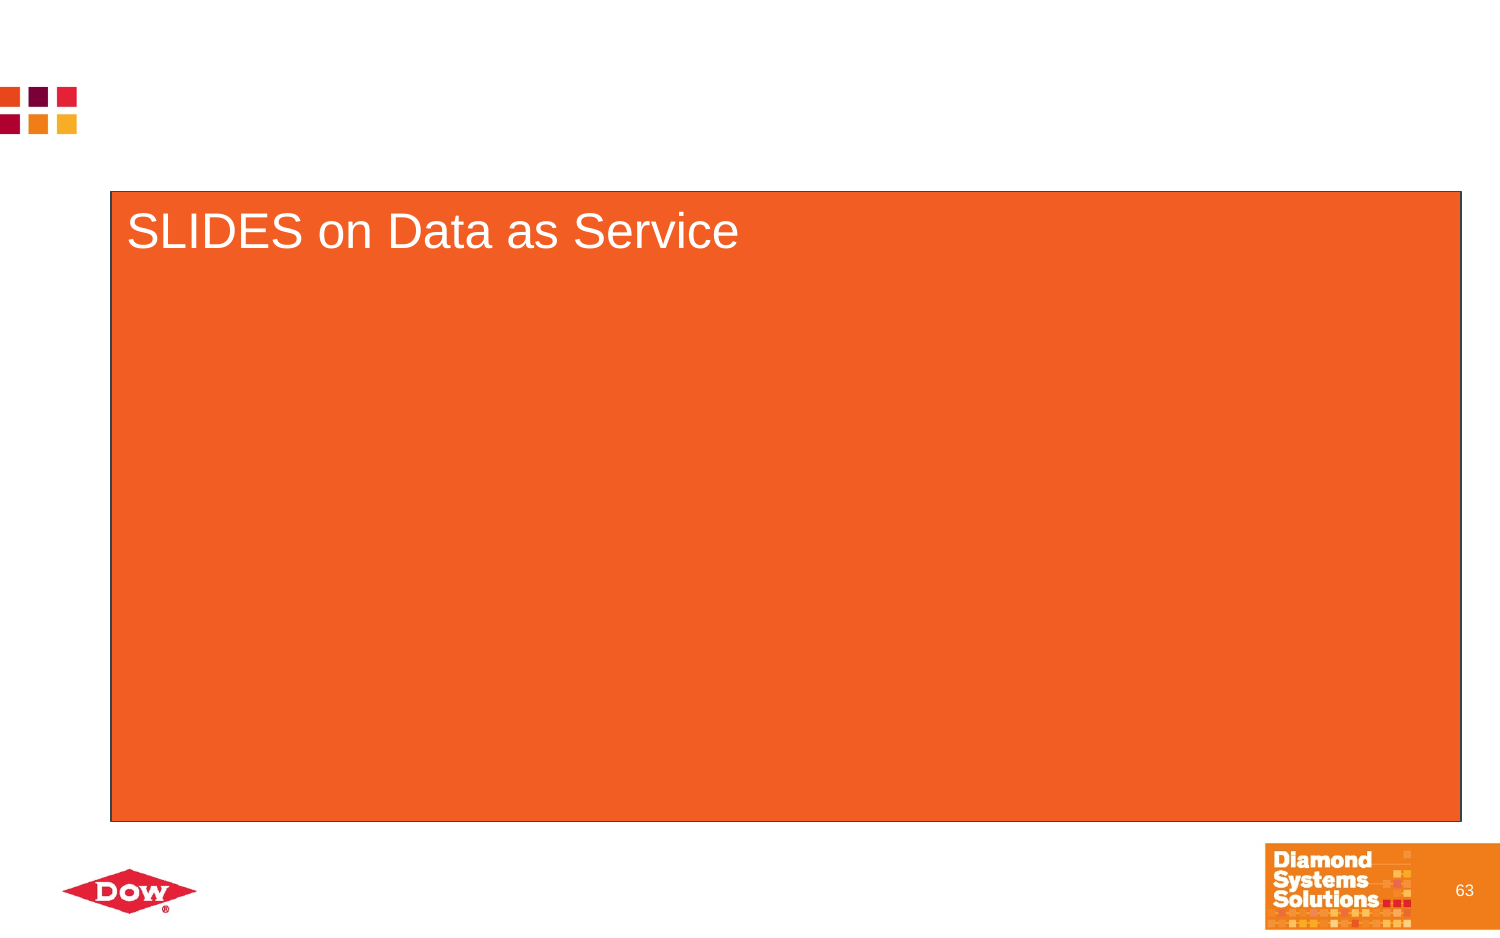

#
SLIDES on Data as Service

63